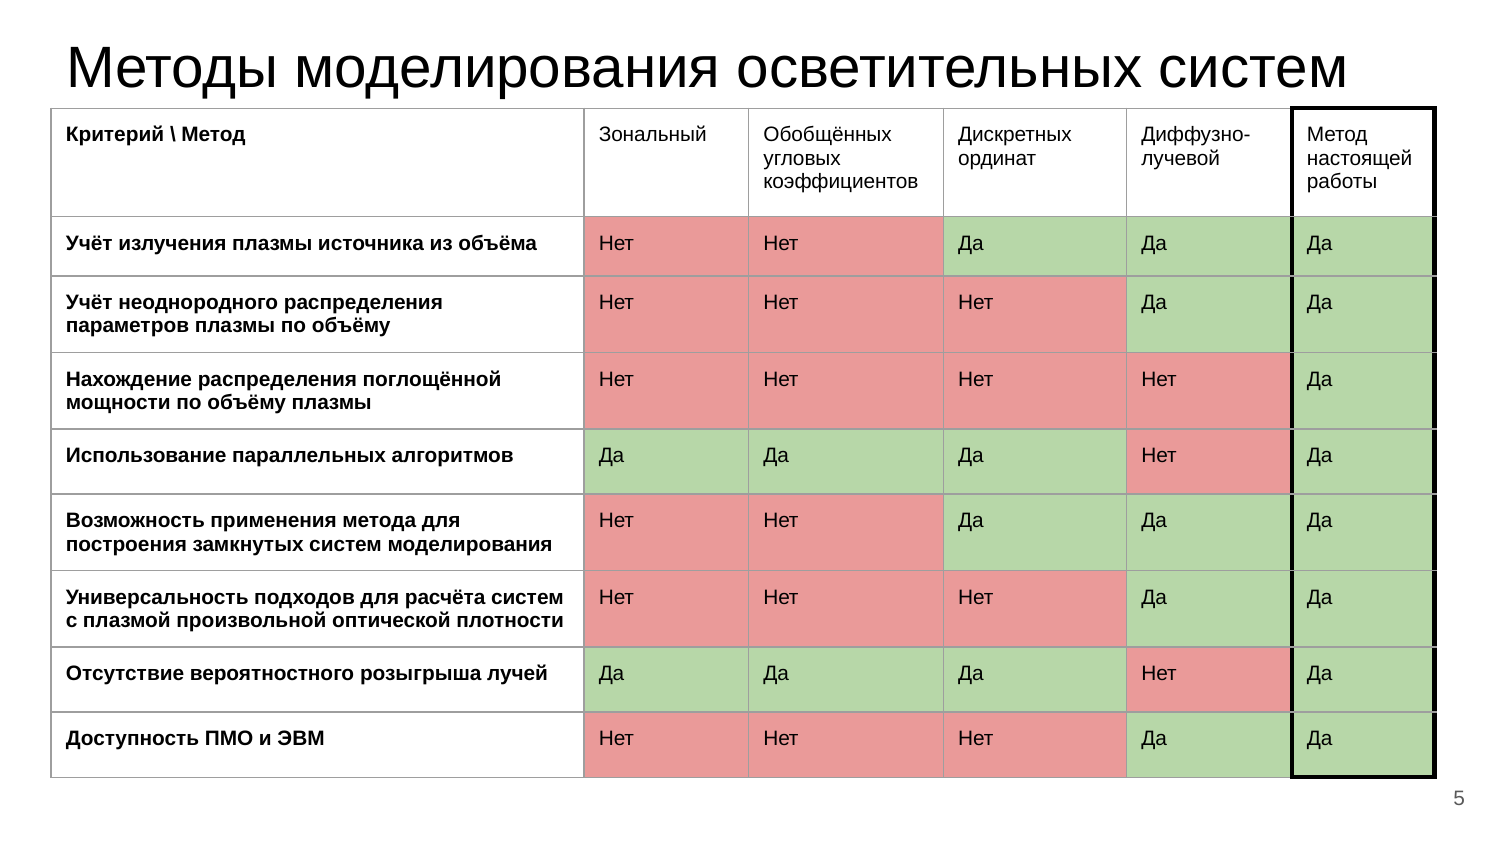

# Методы моделирования осветительных систем
| Критерий \ Метод | Зональный | Обобщённых угловых коэффициентов | Дискретных ординат | Диффузно-лучевой | Метод настоящей работы |
| --- | --- | --- | --- | --- | --- |
| Учёт излучения плазмы источника из объёма | Нет | Нет | Да | Да | Да |
| Учёт неоднородного распределения параметров плазмы по объёму | Нет | Нет | Нет | Да | Да |
| Нахождение распределения поглощённой мощности по объёму плазмы | Нет | Нет | Нет | Нет | Да |
| Использование параллельных алгоритмов | Да | Да | Да | Нет | Да |
| Возможность применения метода для построения замкнутых систем моделирования | Нет | Нет | Да | Да | Да |
| Универсальность подходов для расчёта систем с плазмой произвольной оптической плотности | Нет | Нет | Нет | Да | Да |
| Отсутствие вероятностного розыгрыша лучей | Да | Да | Да | Нет | Да |
| Доступность ПМО и ЭВМ | Нет | Нет | Нет | Да | Да |
5